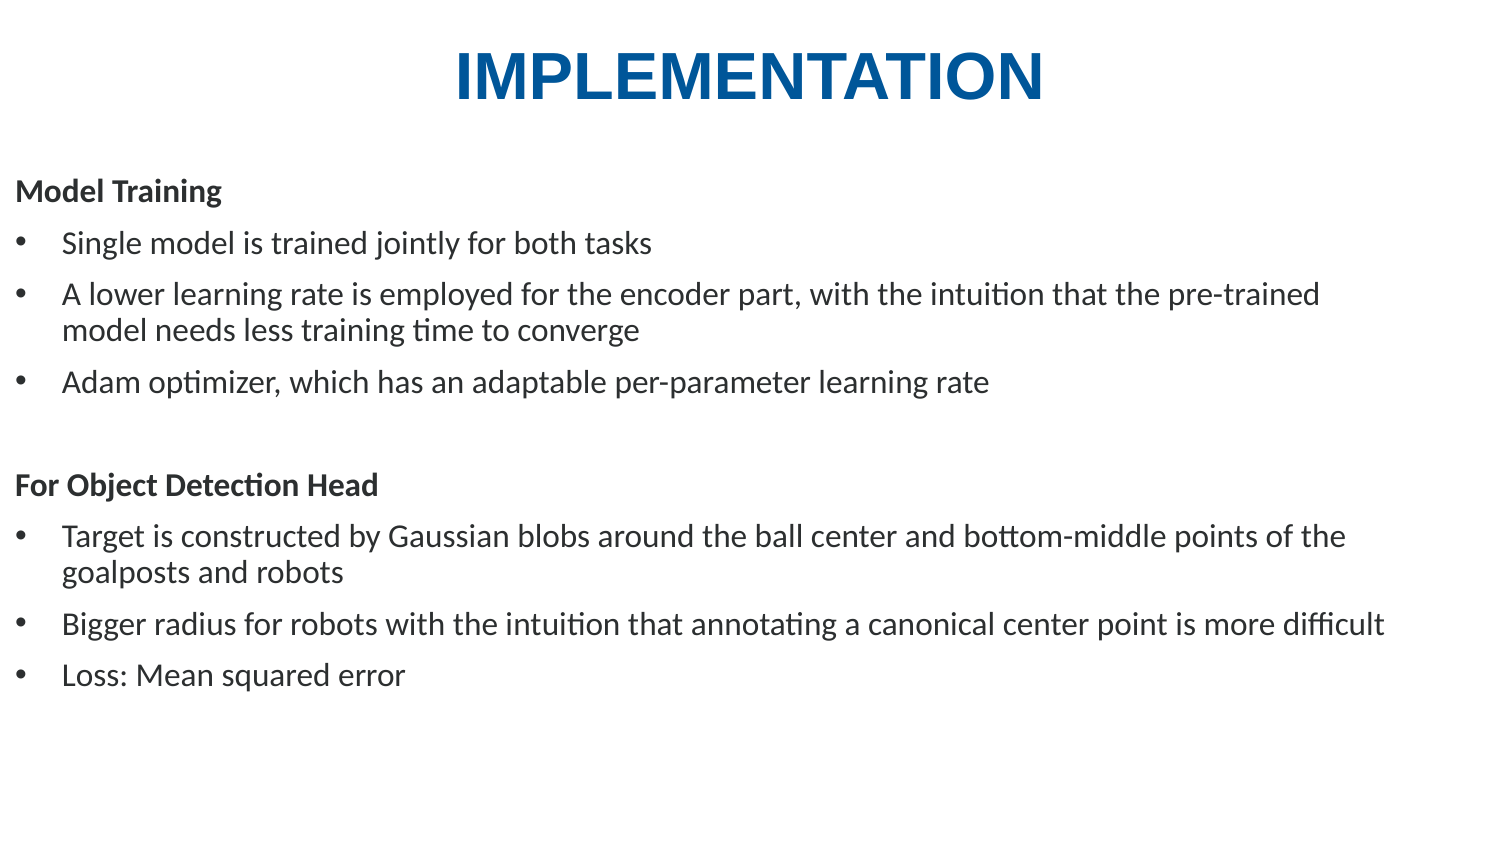

Implementation
Model Training
Single model is trained jointly for both tasks
A lower learning rate is employed for the encoder part, with the intuition that the pre-trained model needs less training time to converge
Adam optimizer, which has an adaptable per-parameter learning rate

For Object Detection Head
Target is constructed by Gaussian blobs around the ball center and bottom-middle points of the goalposts and robots
Bigger radius for robots with the intuition that annotating a canonical center point is more difficult
Loss: Mean squared error